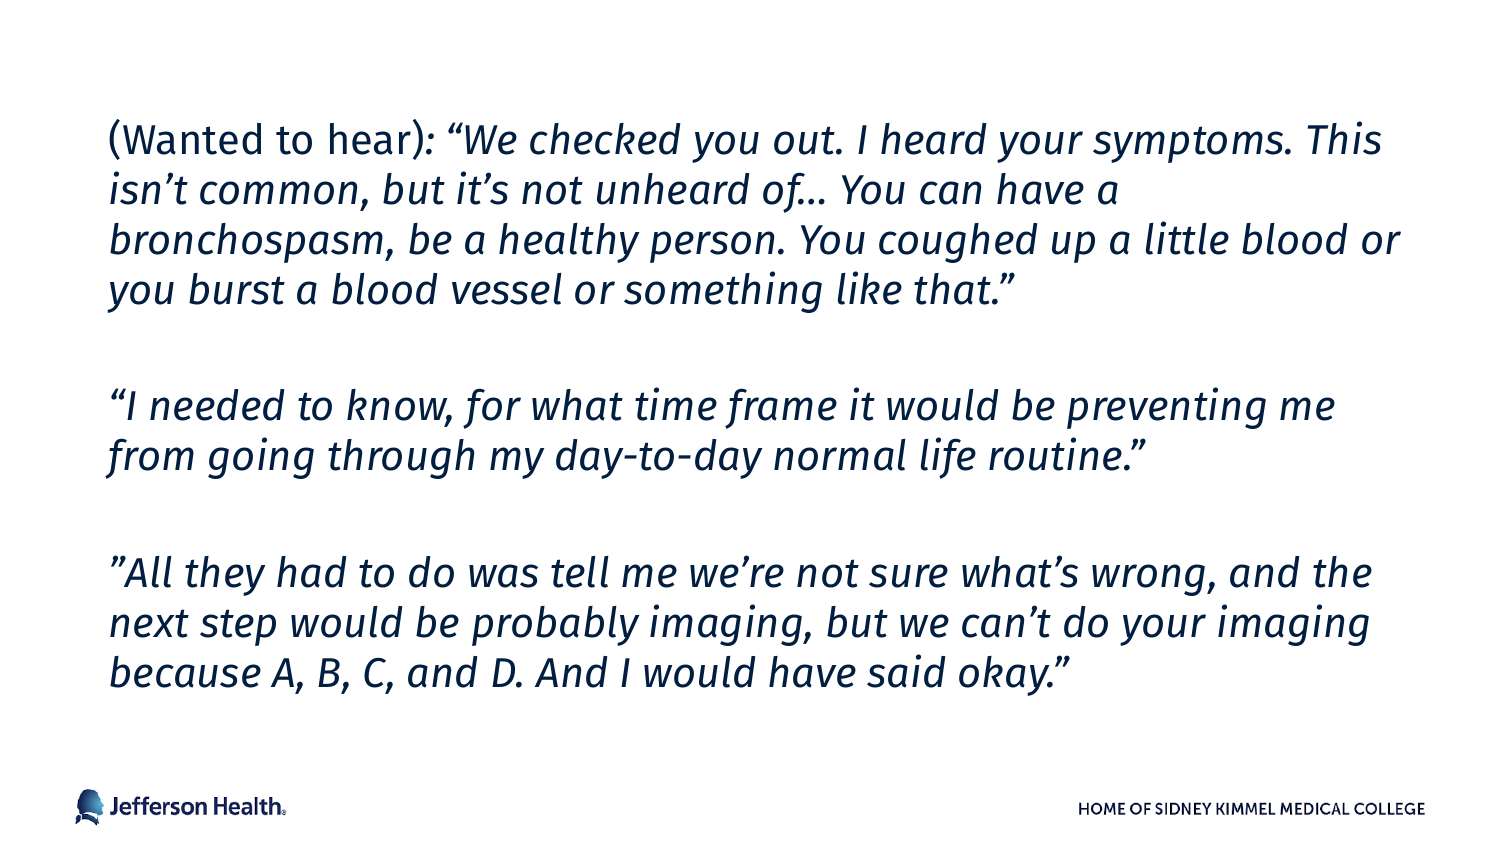

(Wanted to hear): “We checked you out. I heard your symptoms. This isn’t common, but it’s not unheard of… You can have a bronchospasm, be a healthy person. You coughed up a little blood or you burst a blood vessel or something like that.”

“I needed to know, for what time frame it would be preventing me from going through my day-to-day normal life routine.”

”All they had to do was tell me we’re not sure what’s wrong, and the next step would be probably imaging, but we can’t do your imaging because A, B, C, and D. And I would have said okay.”